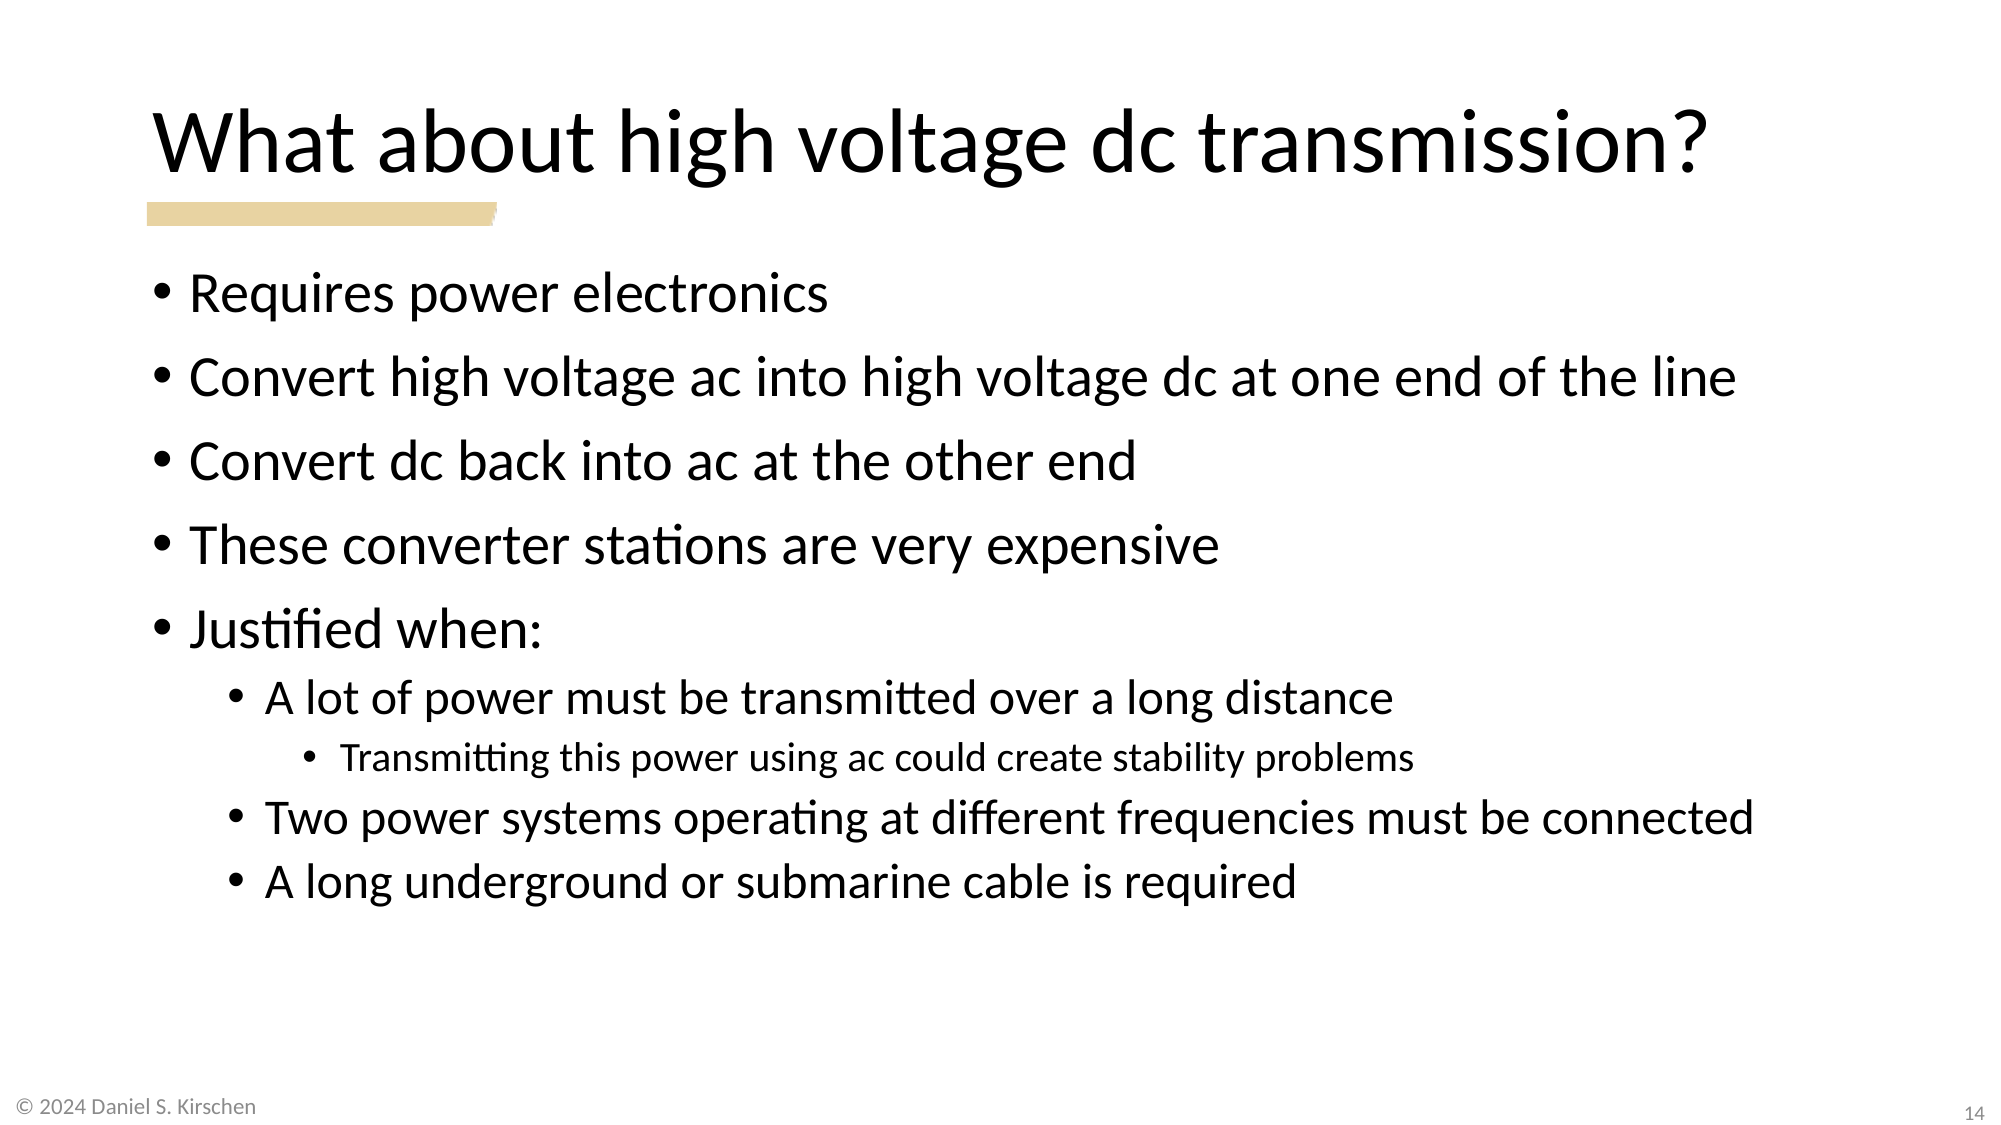

# What about high voltage dc transmission?
Requires power electronics
Convert high voltage ac into high voltage dc at one end of the line
Convert dc back into ac at the other end
These converter stations are very expensive
Justified when:
A lot of power must be transmitted over a long distance
Transmitting this power using ac could create stability problems
Two power systems operating at different frequencies must be connected
A long underground or submarine cable is required

© 2024 Daniel S. Kirschen
14